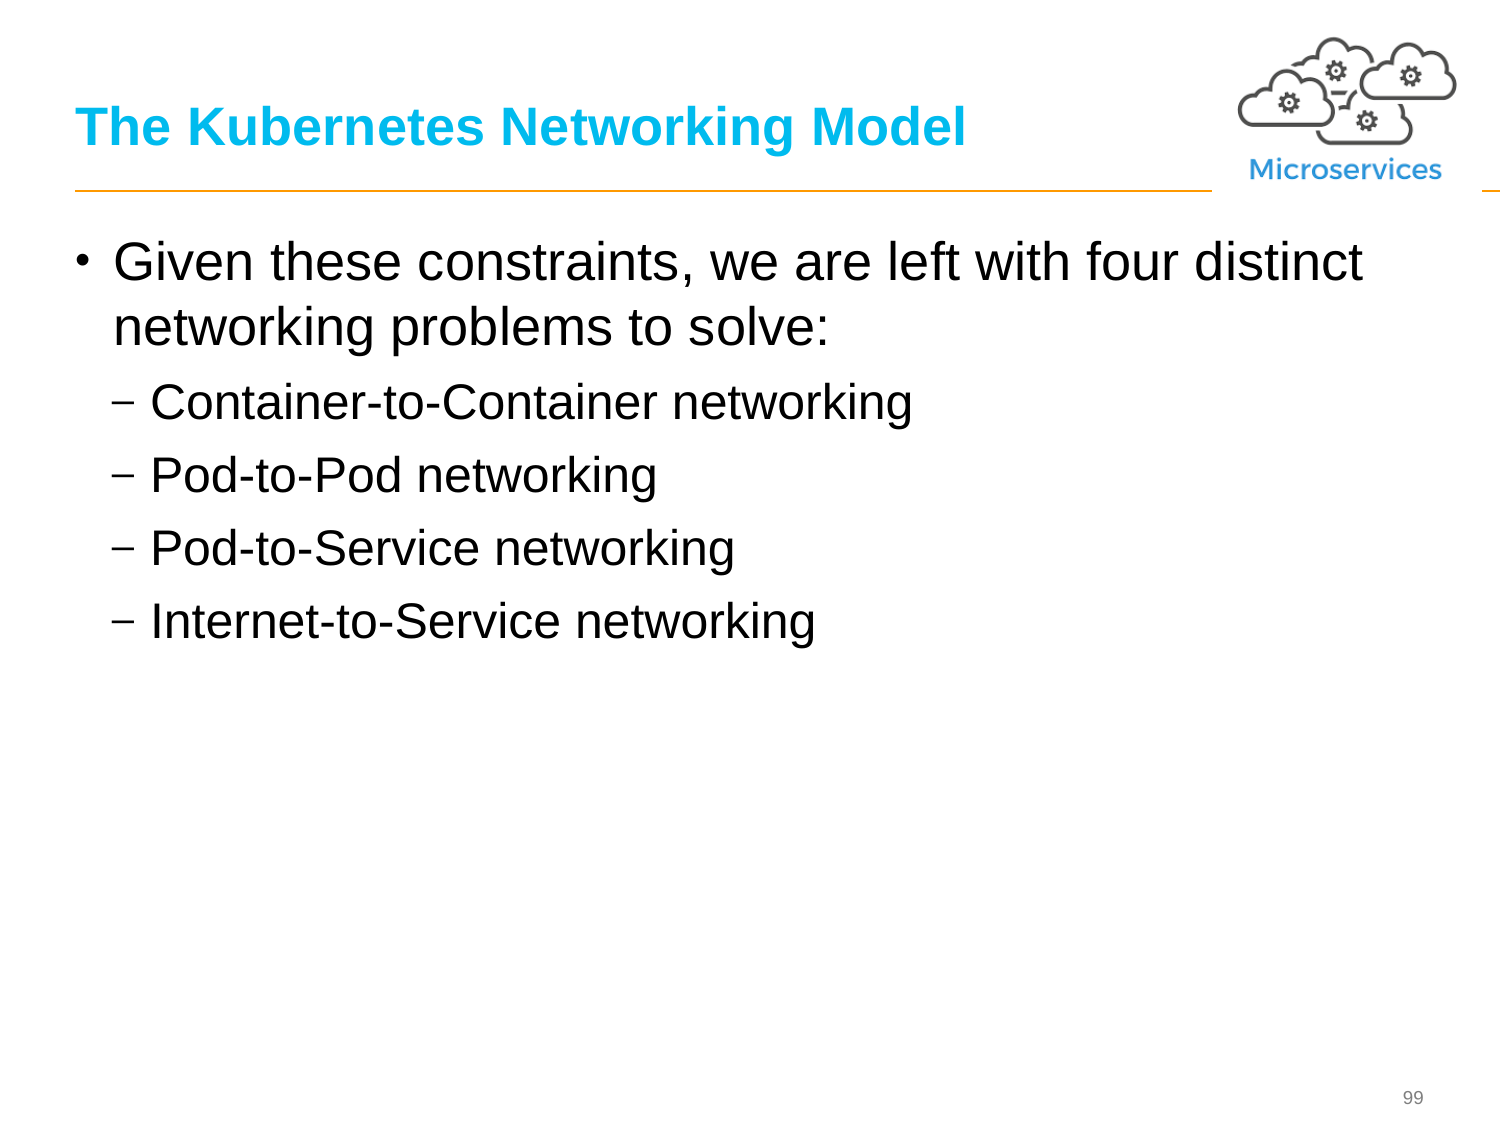

# The Kubernetes Networking Model
Given these constraints, we are left with four distinct networking problems to solve:
Container-to-Container networking
Pod-to-Pod networking
Pod-to-Service networking
Internet-to-Service networking